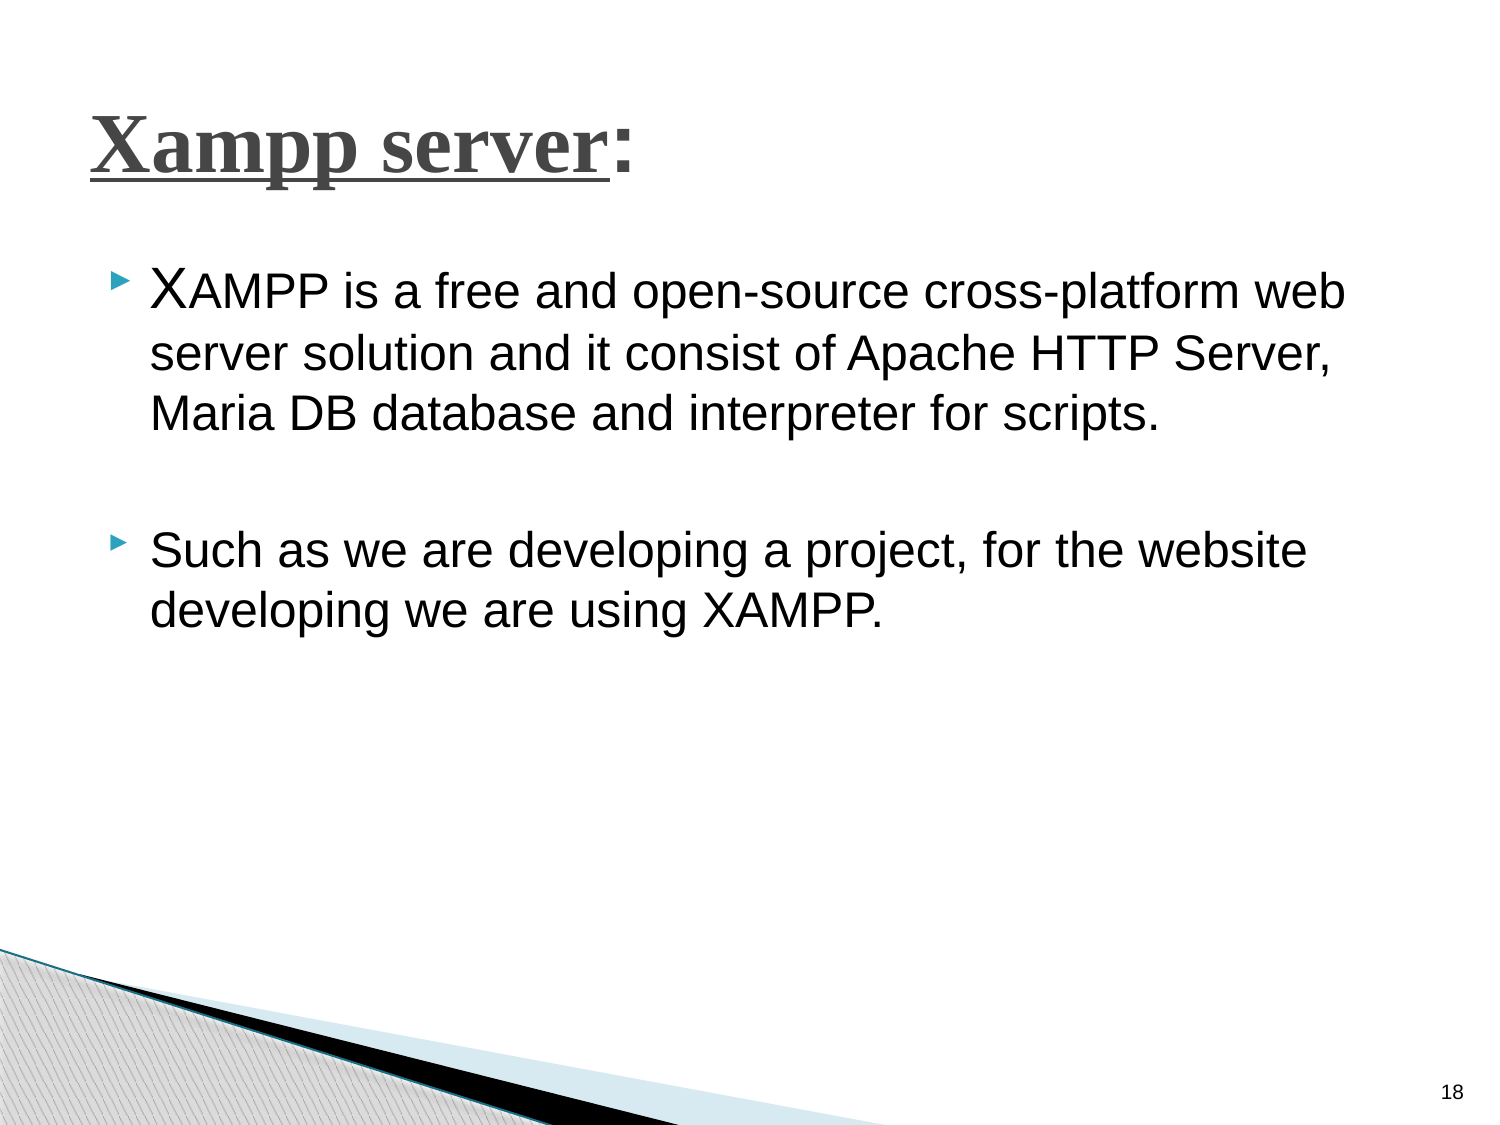

# Xampp server:
XAMPP is a free and open-source cross-platform web server solution and it consist of Apache HTTP Server, Maria DB database and interpreter for scripts.

Such as we are developing a project, for the website developing we are using XAMPP.

18